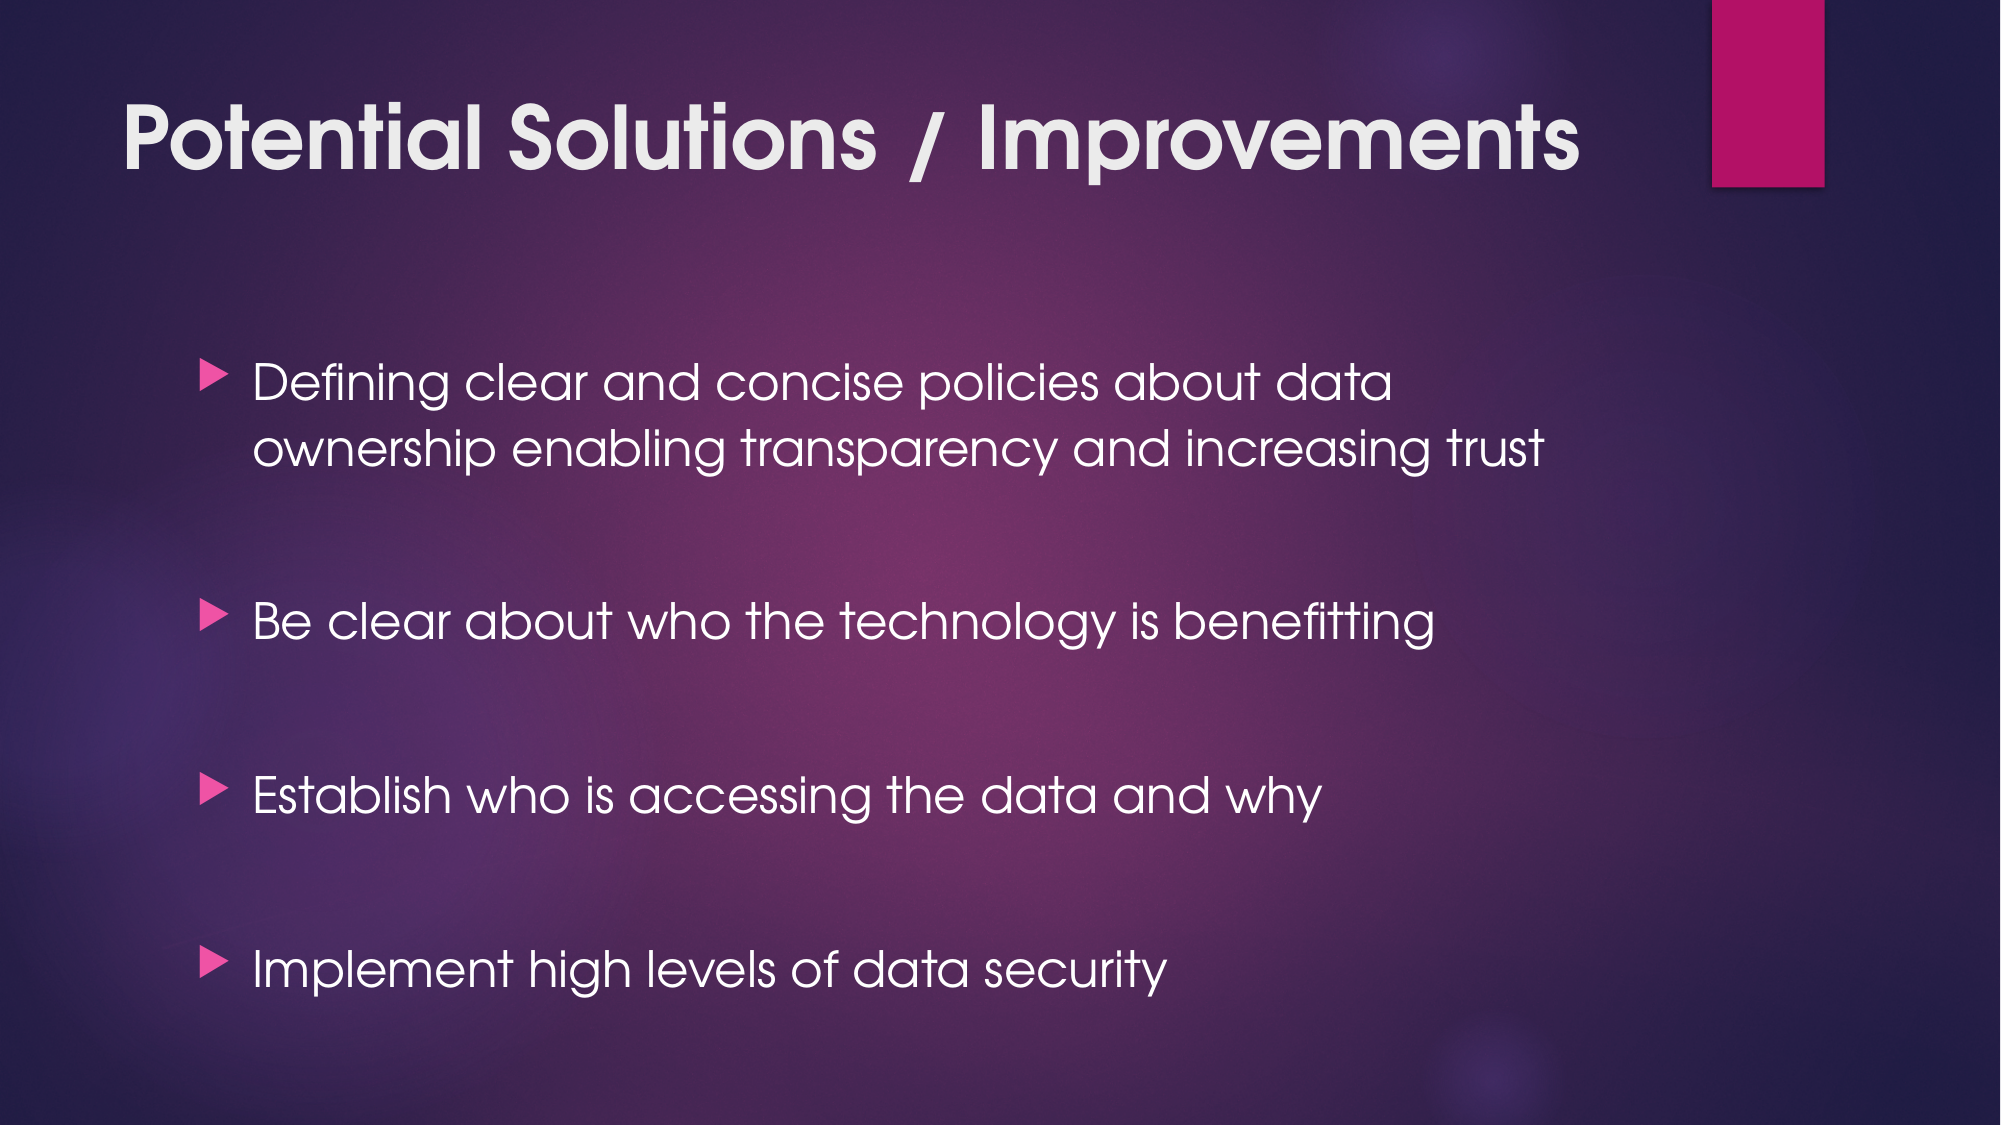

# Potential Solutions / Improvements
Defining clear and concise policies about data ownership enabling transparency and increasing trust

Be clear about who the technology is benefitting

Establish who is accessing the data and why

Implement high levels of data security